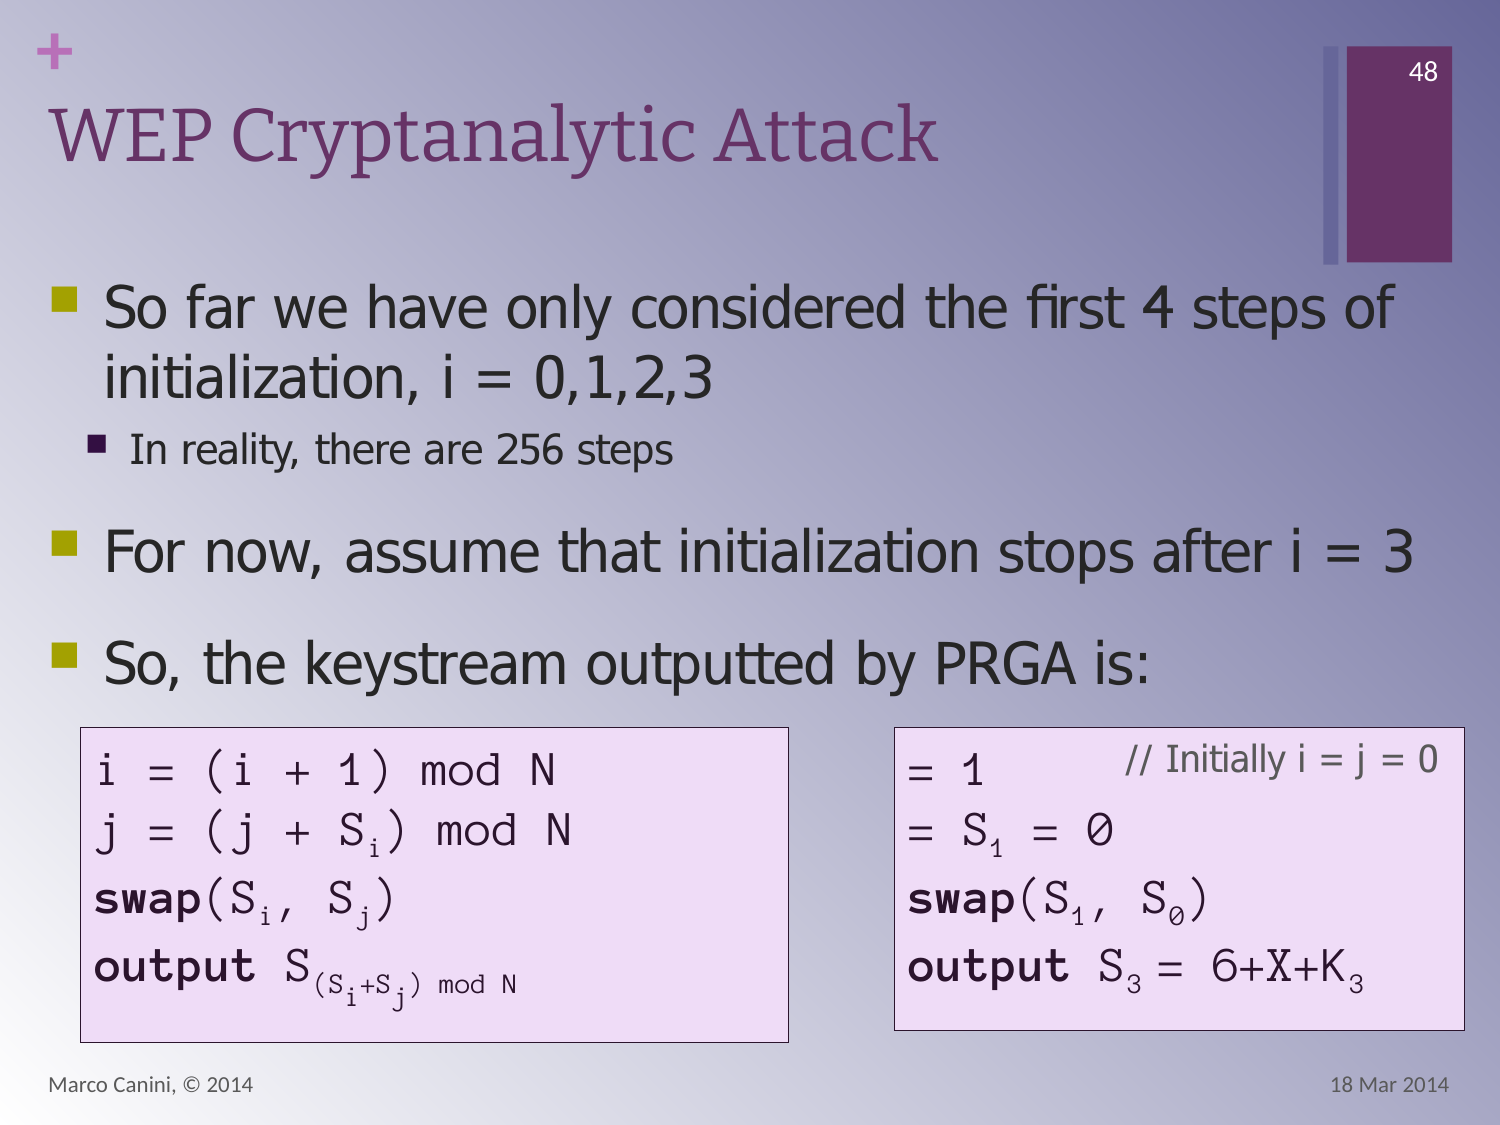

48
# WEP Cryptanalytic Attack
So far we have only considered the first 4 steps of initialization, i = 0,1,2,3
In reality, there are 256 steps
For now, assume that initialization stops after i = 3
So, the keystream outputted by PRGA is:

i = (i + 1) mod N
j = (j + Si) mod N
swap(Si, Sj)
output S(Si+Sj) mod N
= 1
= S1 = 0
swap(S1, S0)
output S3 = 6+X+K3
// Initially i = j = 0
Marco Canini, © 2014
18 Mar 2014